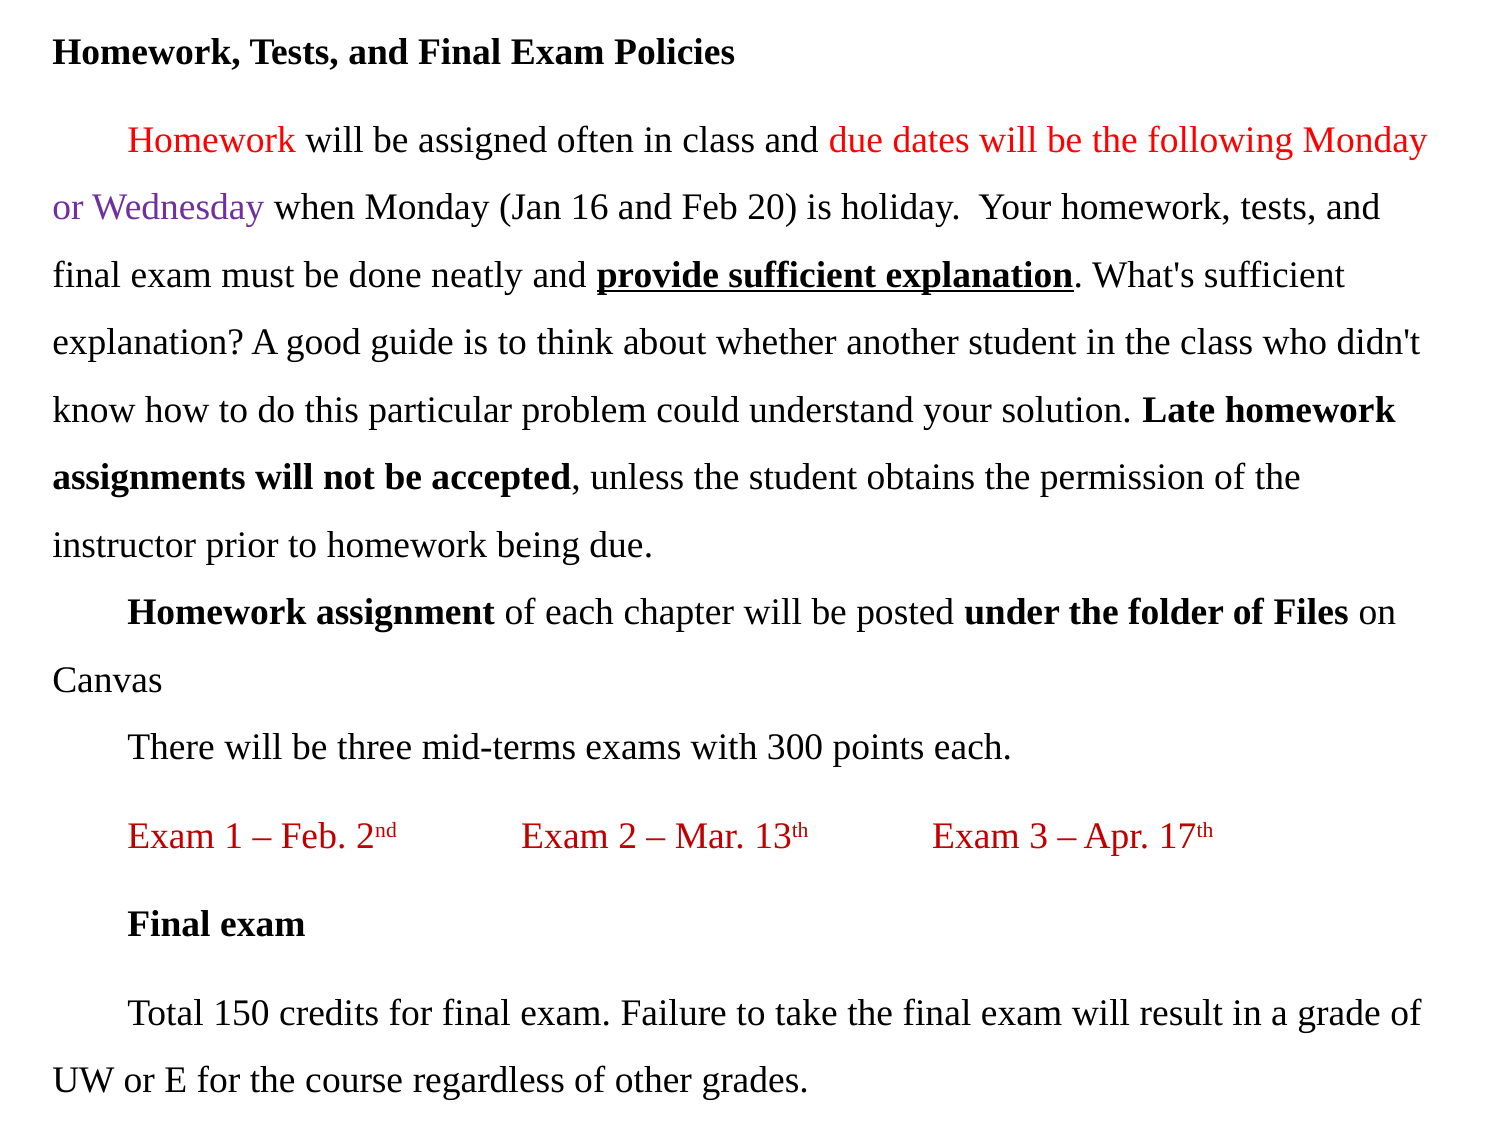

Homework, Tests, and Final Exam Policies
Homework will be assigned often in class and due dates will be the following Monday or Wednesday when Monday (Jan 16 and Feb 20) is holiday.  Your homework, tests, and final exam must be done neatly and provide sufficient explanation. What's sufficient explanation? A good guide is to think about whether another student in the class who didn't know how to do this particular problem could understand your solution. Late homework assignments will not be accepted, unless the student obtains the permission of the instructor prior to homework being due.
Homework assignment of each chapter will be posted under the folder of Files on Canvas
There will be three mid-terms exams with 300 points each.
Exam 1 – Feb. 2nd      	  Exam 2 – Mar. 13th             Exam 3 – Apr. 17th
Final exam
Total 150 credits for final exam. Failure to take the final exam will result in a grade of UW or E for the course regardless of other grades.